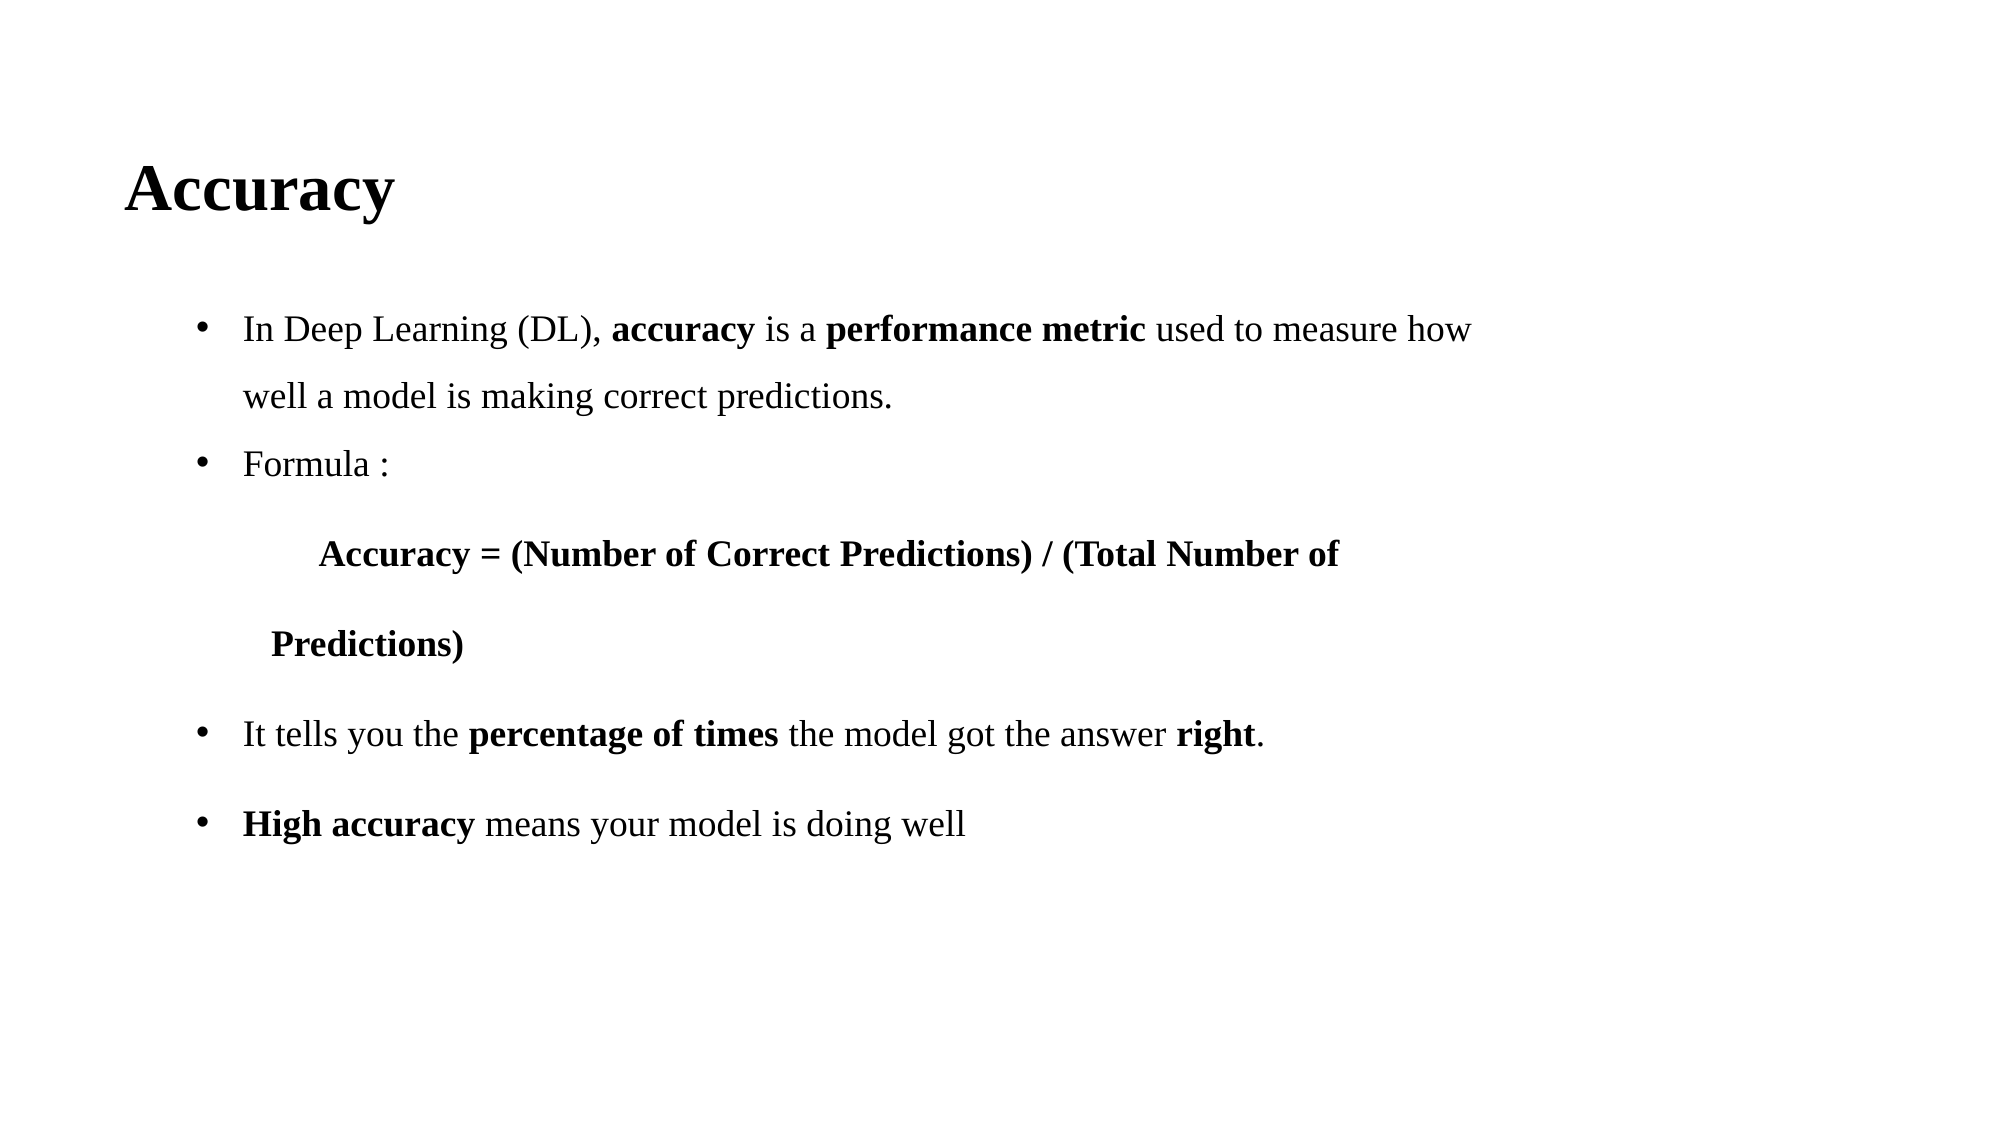

Accuracy
In Deep Learning (DL), accuracy is a performance metric used to measure how well a model is making correct predictions.
Formula :
     Accuracy = (Number of Correct Predictions) / (Total Number of Predictions)
It tells you the percentage of times the model got the answer right.
High accuracy means your model is doing well